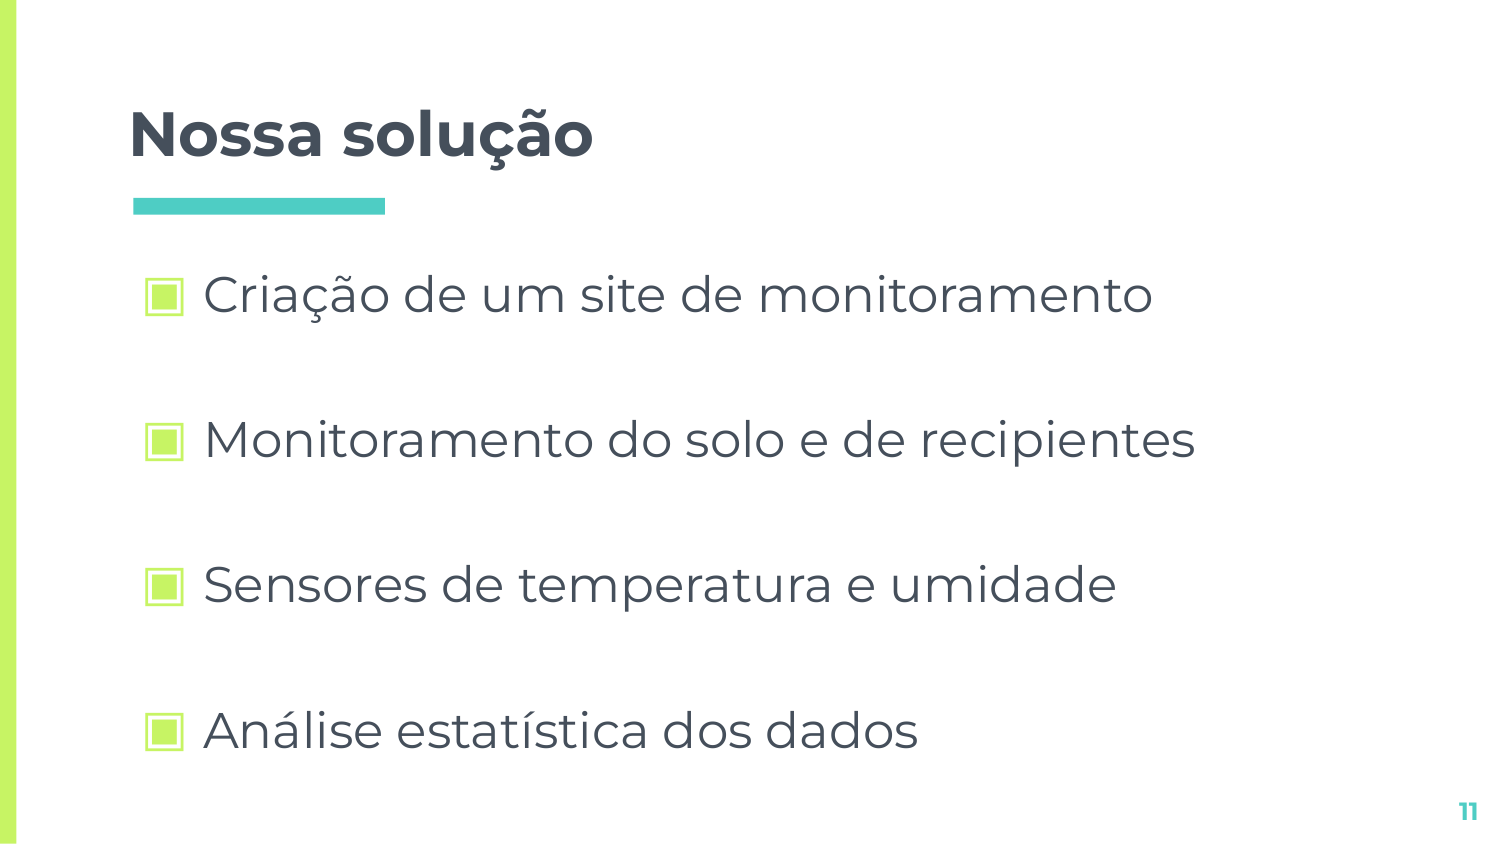

# Nossa solução
Criação de um site de monitoramento

Monitoramento do solo e de recipientes

Sensores de temperatura e umidade

Análise estatística dos dados
11